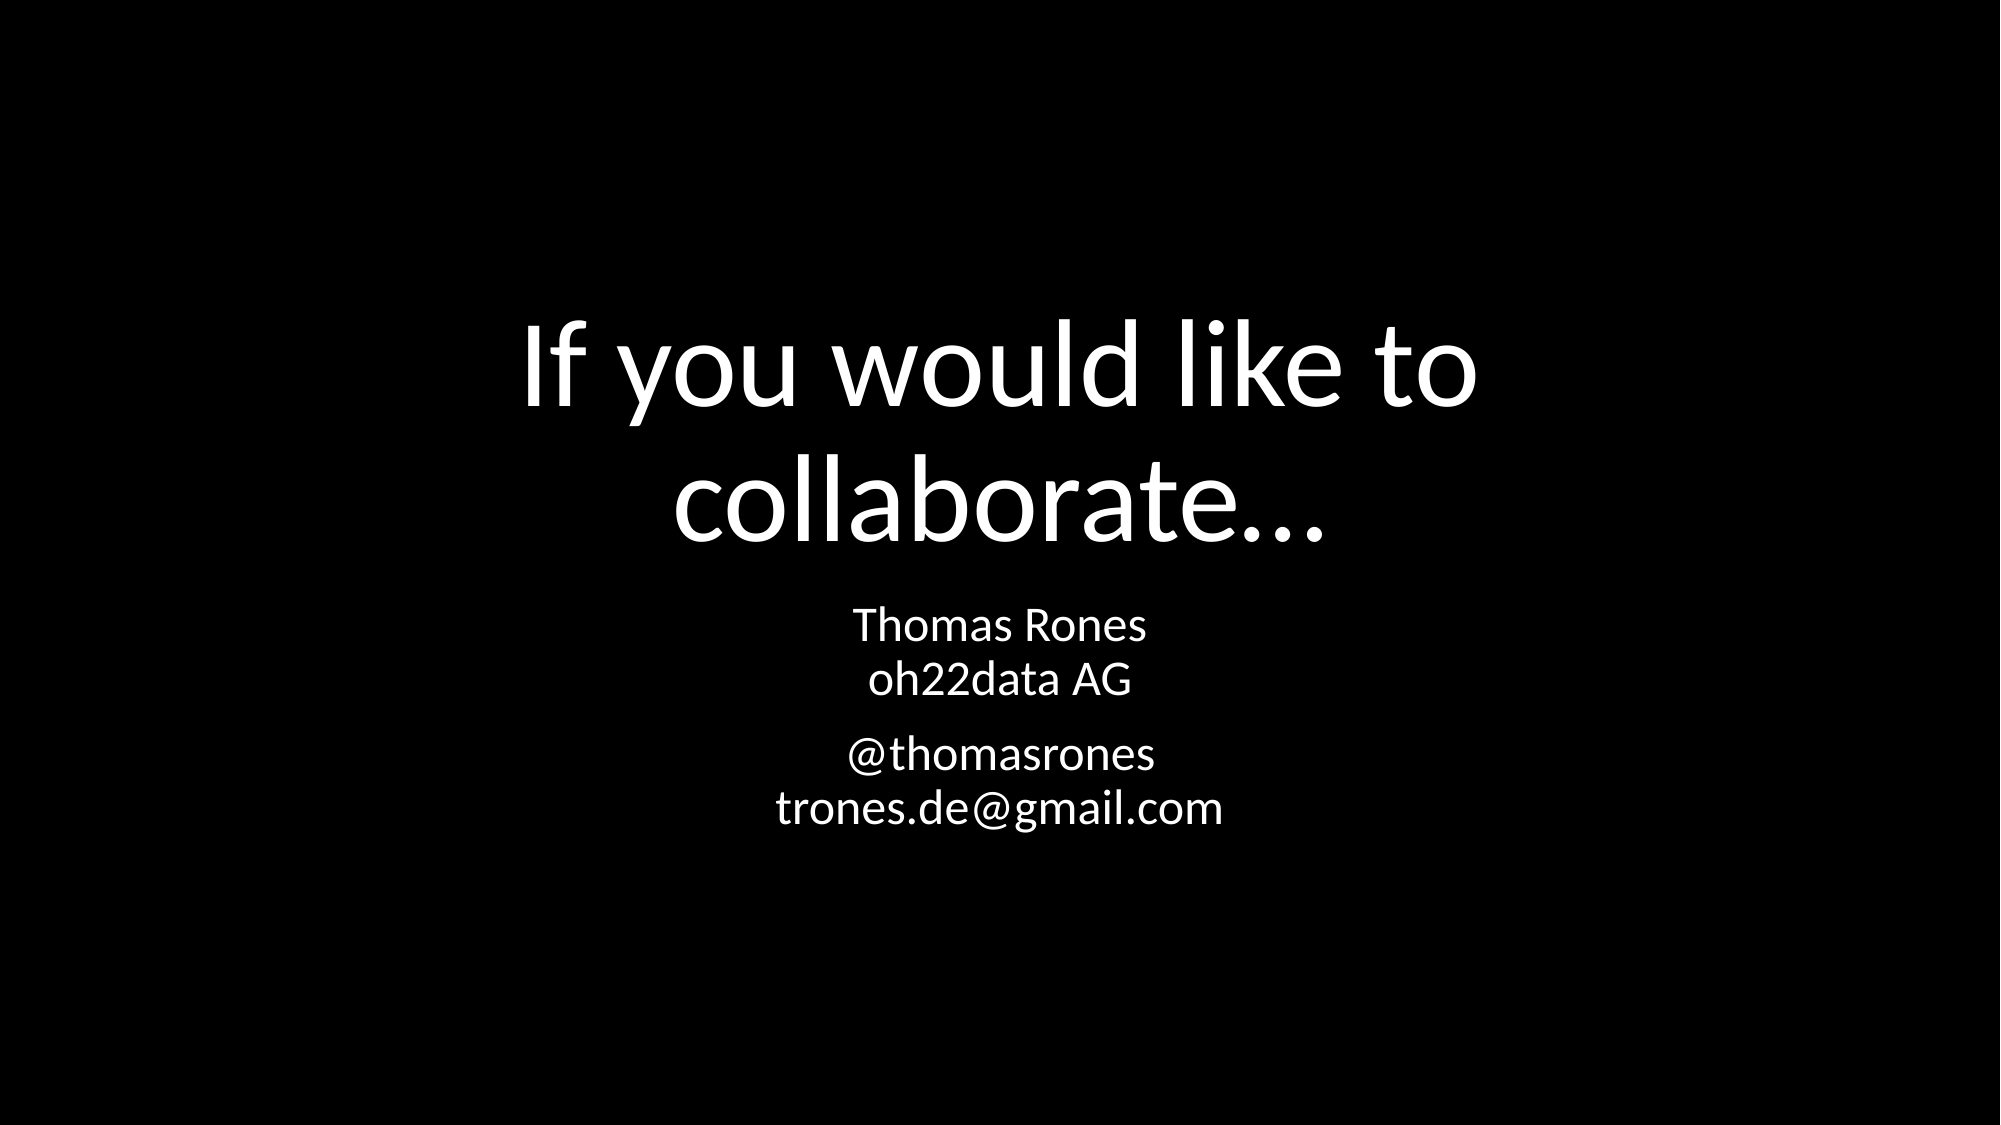

# If you would like to collaborate…
Thomas Rones
oh22data AG
@thomasrones
trones.de@gmail.com